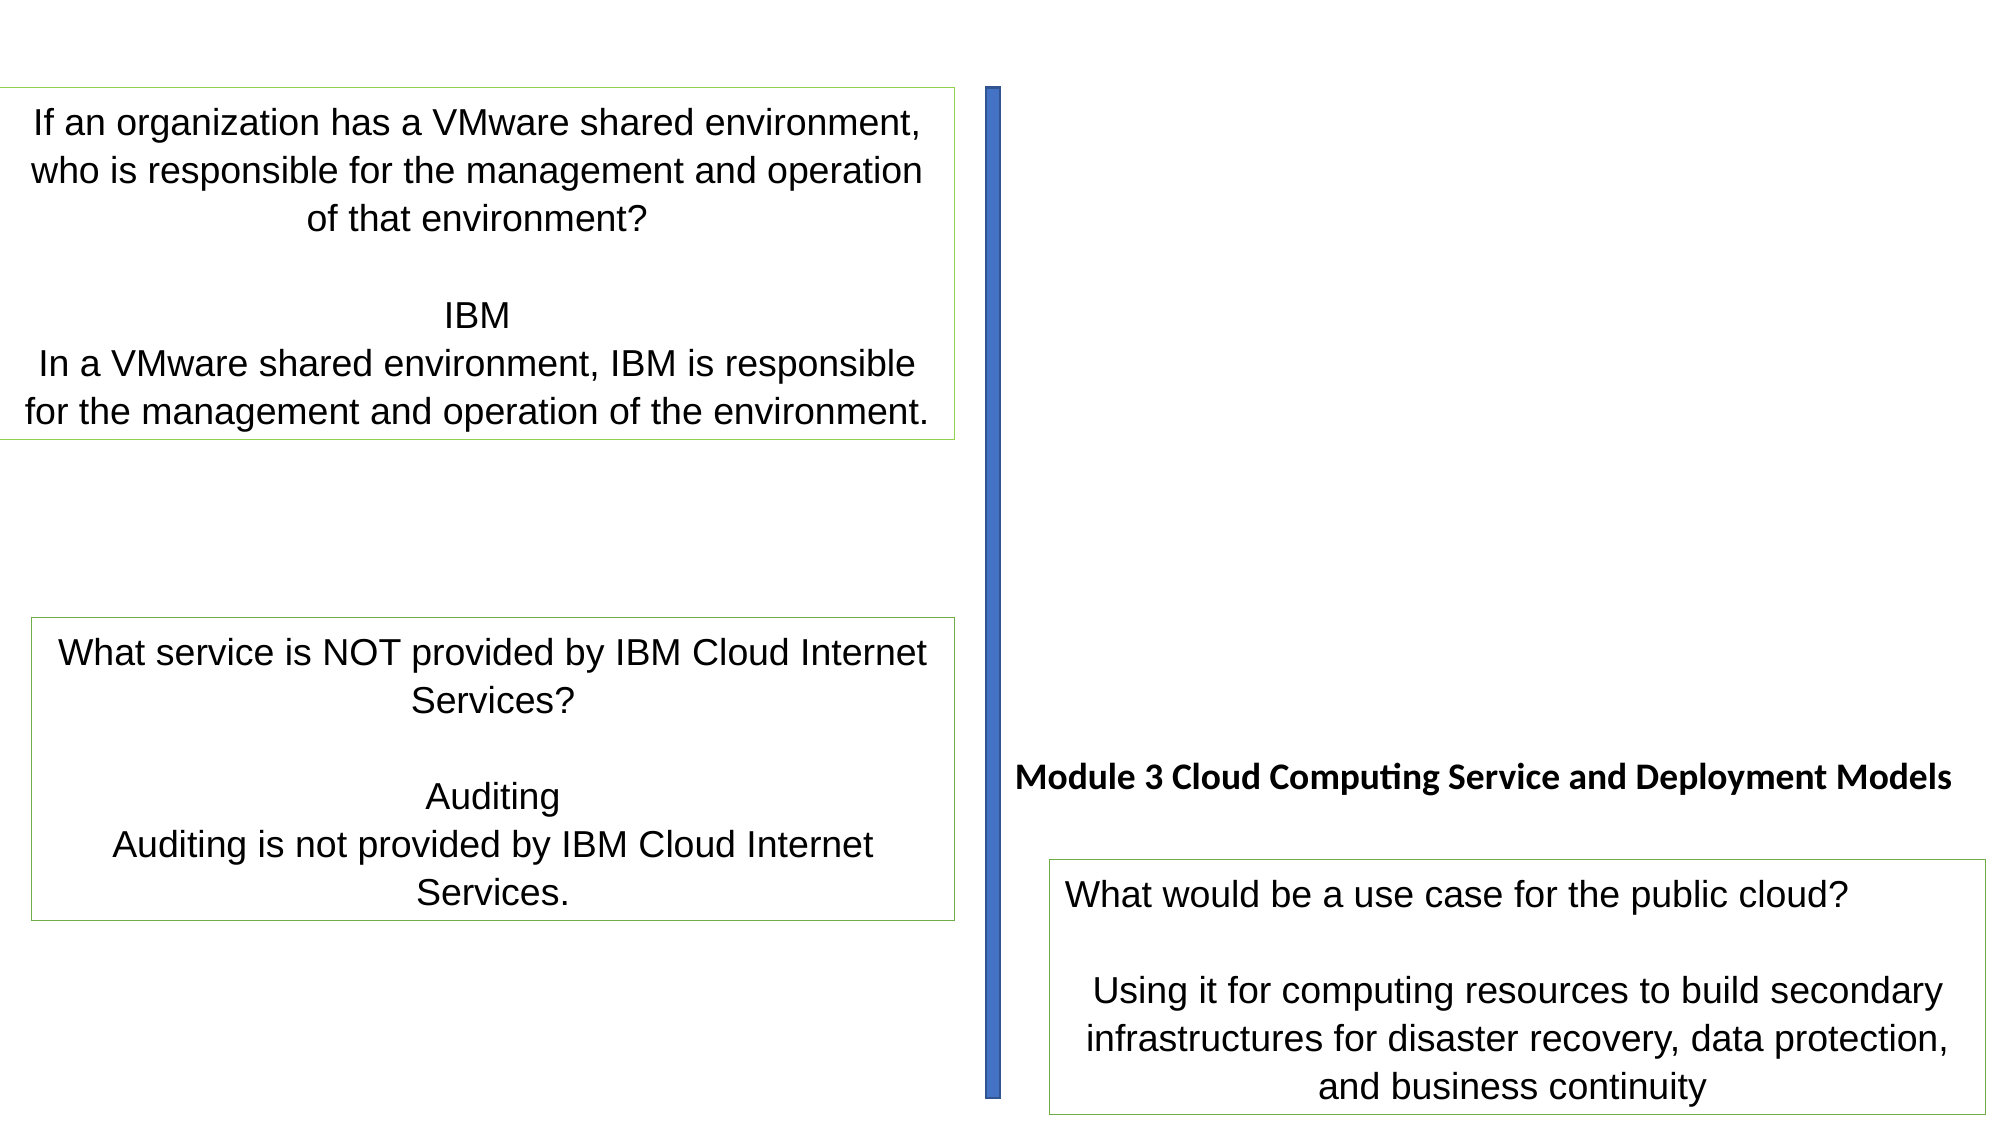

If an organization has a VMware shared environment, who is responsible for the management and operation of that environment?

IBM
In a VMware shared environment, IBM is responsible for the management and operation of the environment.

What service is NOT provided by IBM Cloud Internet Services?

Auditing
Auditing is not provided by IBM Cloud Internet Services.
Module 3 Cloud Computing Service and Deployment Models
What would be a use case for the public cloud?

Using it for computing resources to build secondary infrastructures for disaster recovery, data protection, and business continuity